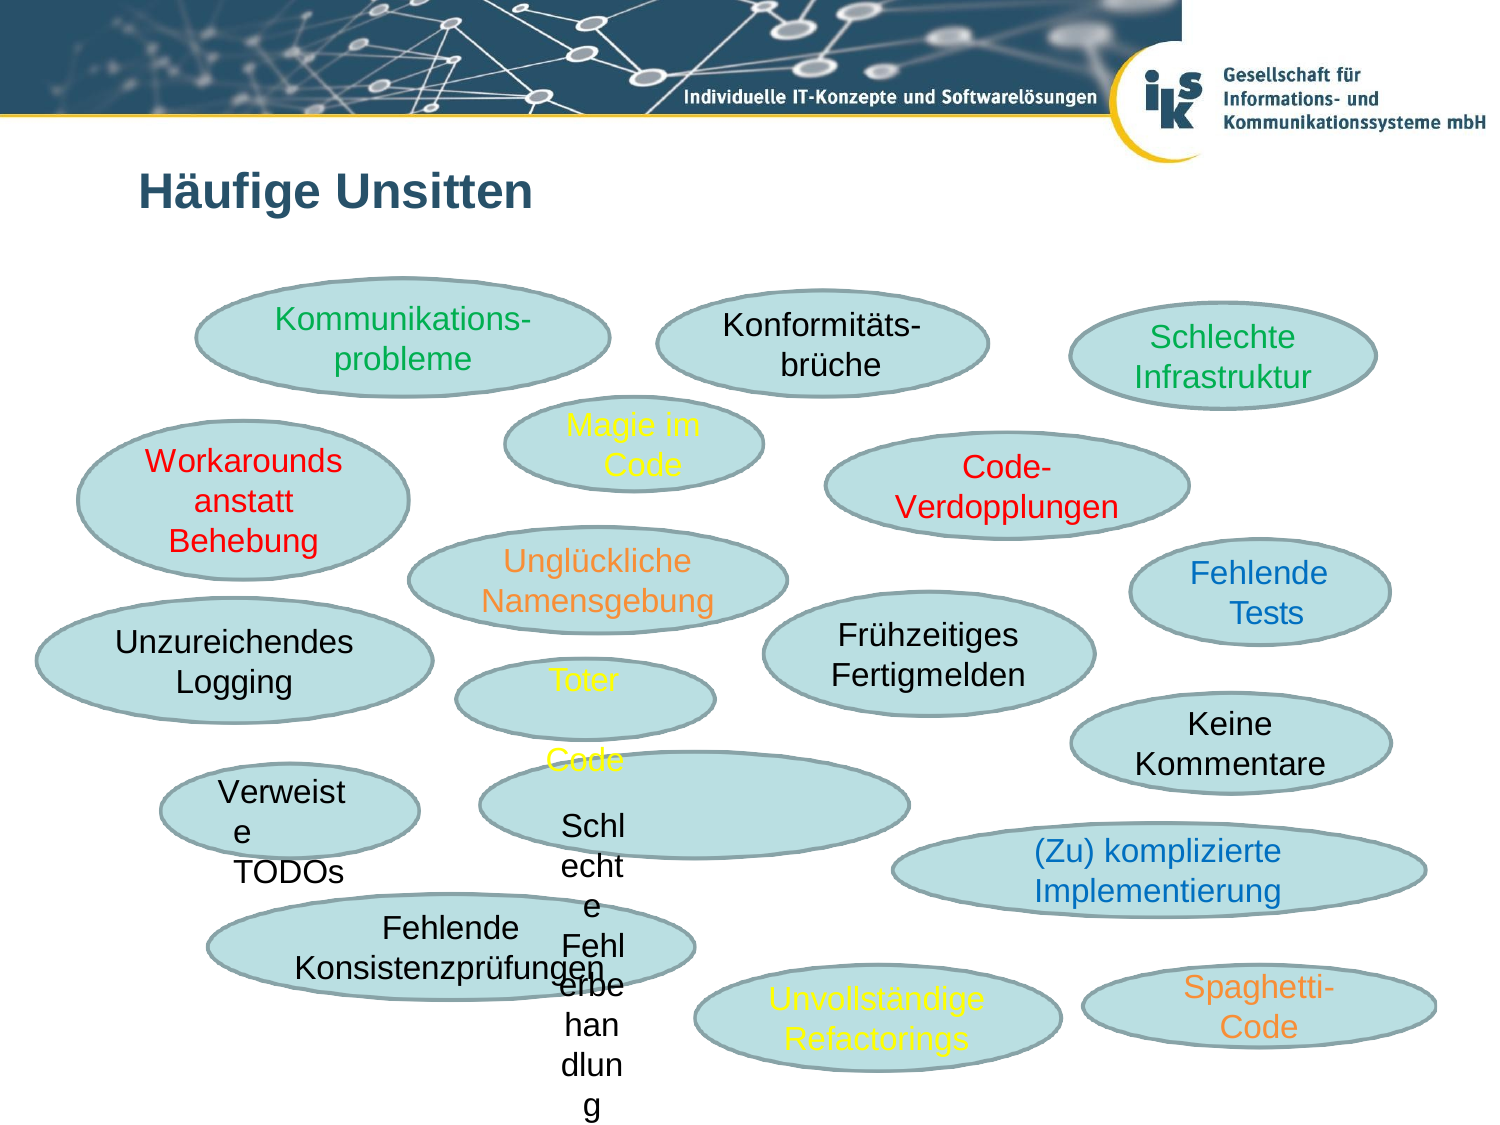

# Häufige Unsitten

Kommunikations-
probleme

Konformitäts-  brüche
Schlechte  Infrastruktur
Magie im  Code
Workarounds  anstatt  Behebung
Code-
Verdopplungen
Unglückliche
Namensgebung
Fehlende  Tests
Frühzeitiges
Fertigmelden
Unzureichendes
Logging
Toter  Code
Schlechte
Fehlerbehandlung
Keine  Kommentare
Verweiste  TODOs
(Zu) komplizierte
Implementierung
Fehlende  Konsistenzprüfungen
Spaghetti-
Code
Unvollständige
Refactorings